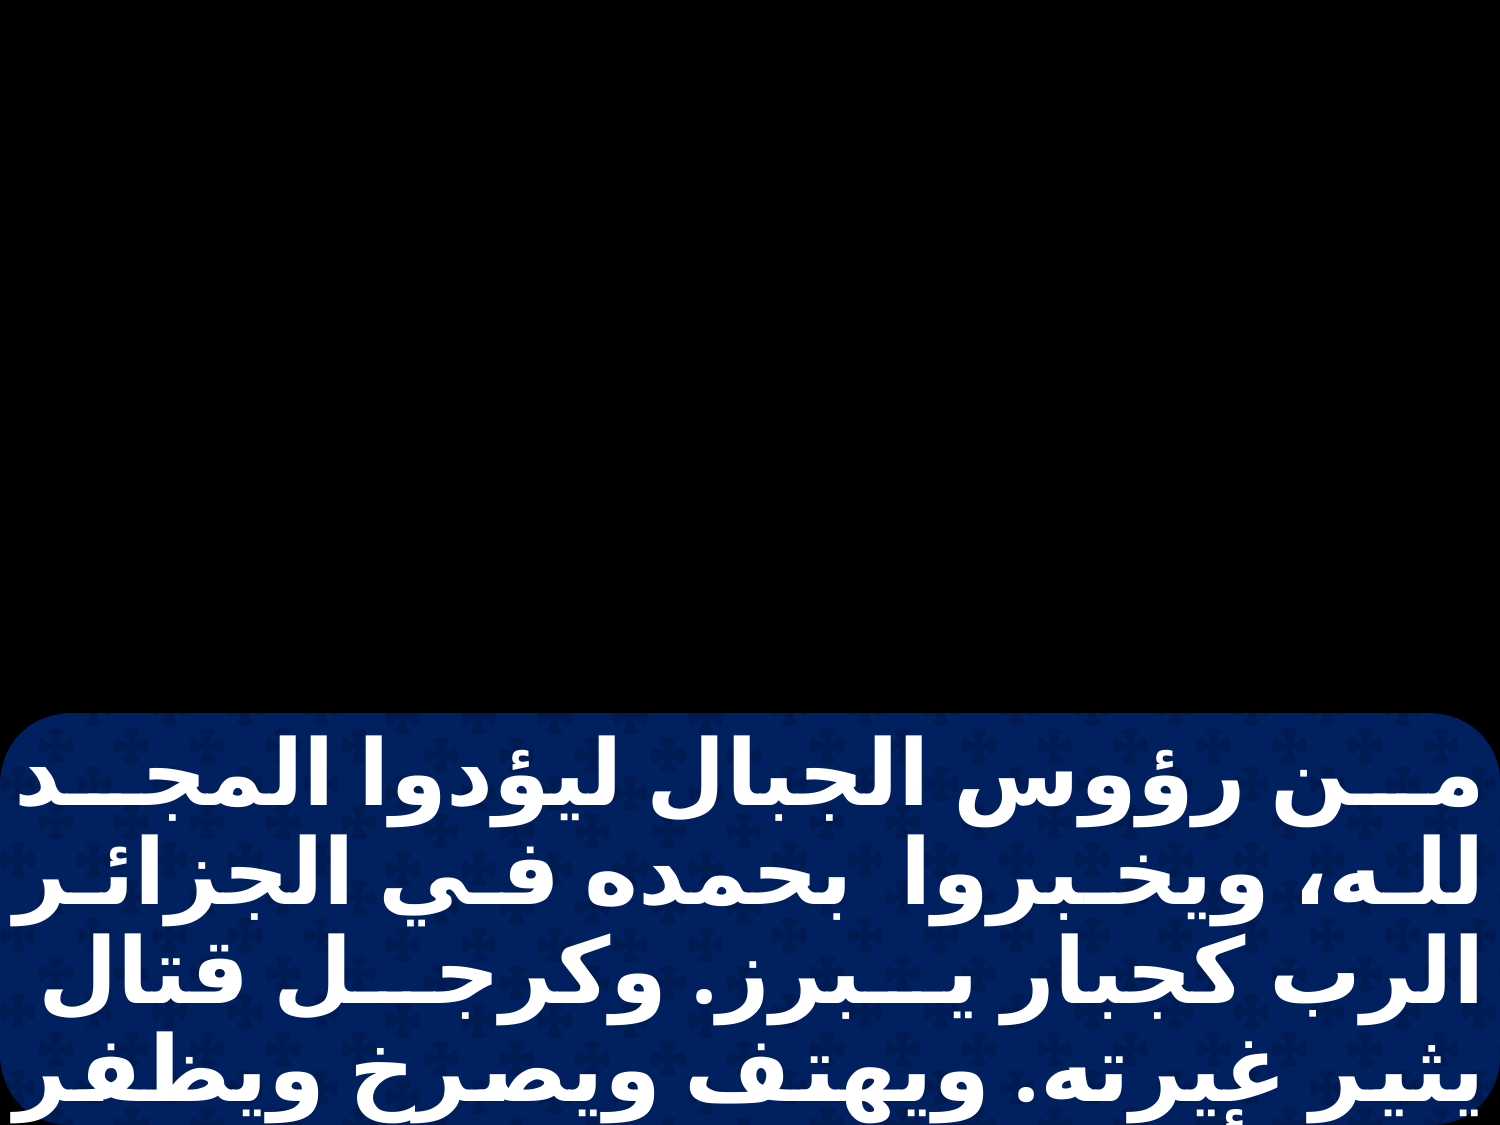

من رؤوس الجبال ليؤدوا المجد لله، ويخبروا  بحمده في الجزائر الرب كجبار يبرز. وكرجل قتال  يثير غيرته. ويهتف ويصرخ ويظفر على أعدائه.  طالما سكت وصمت وضبطت نفسي، فالآن أصيح